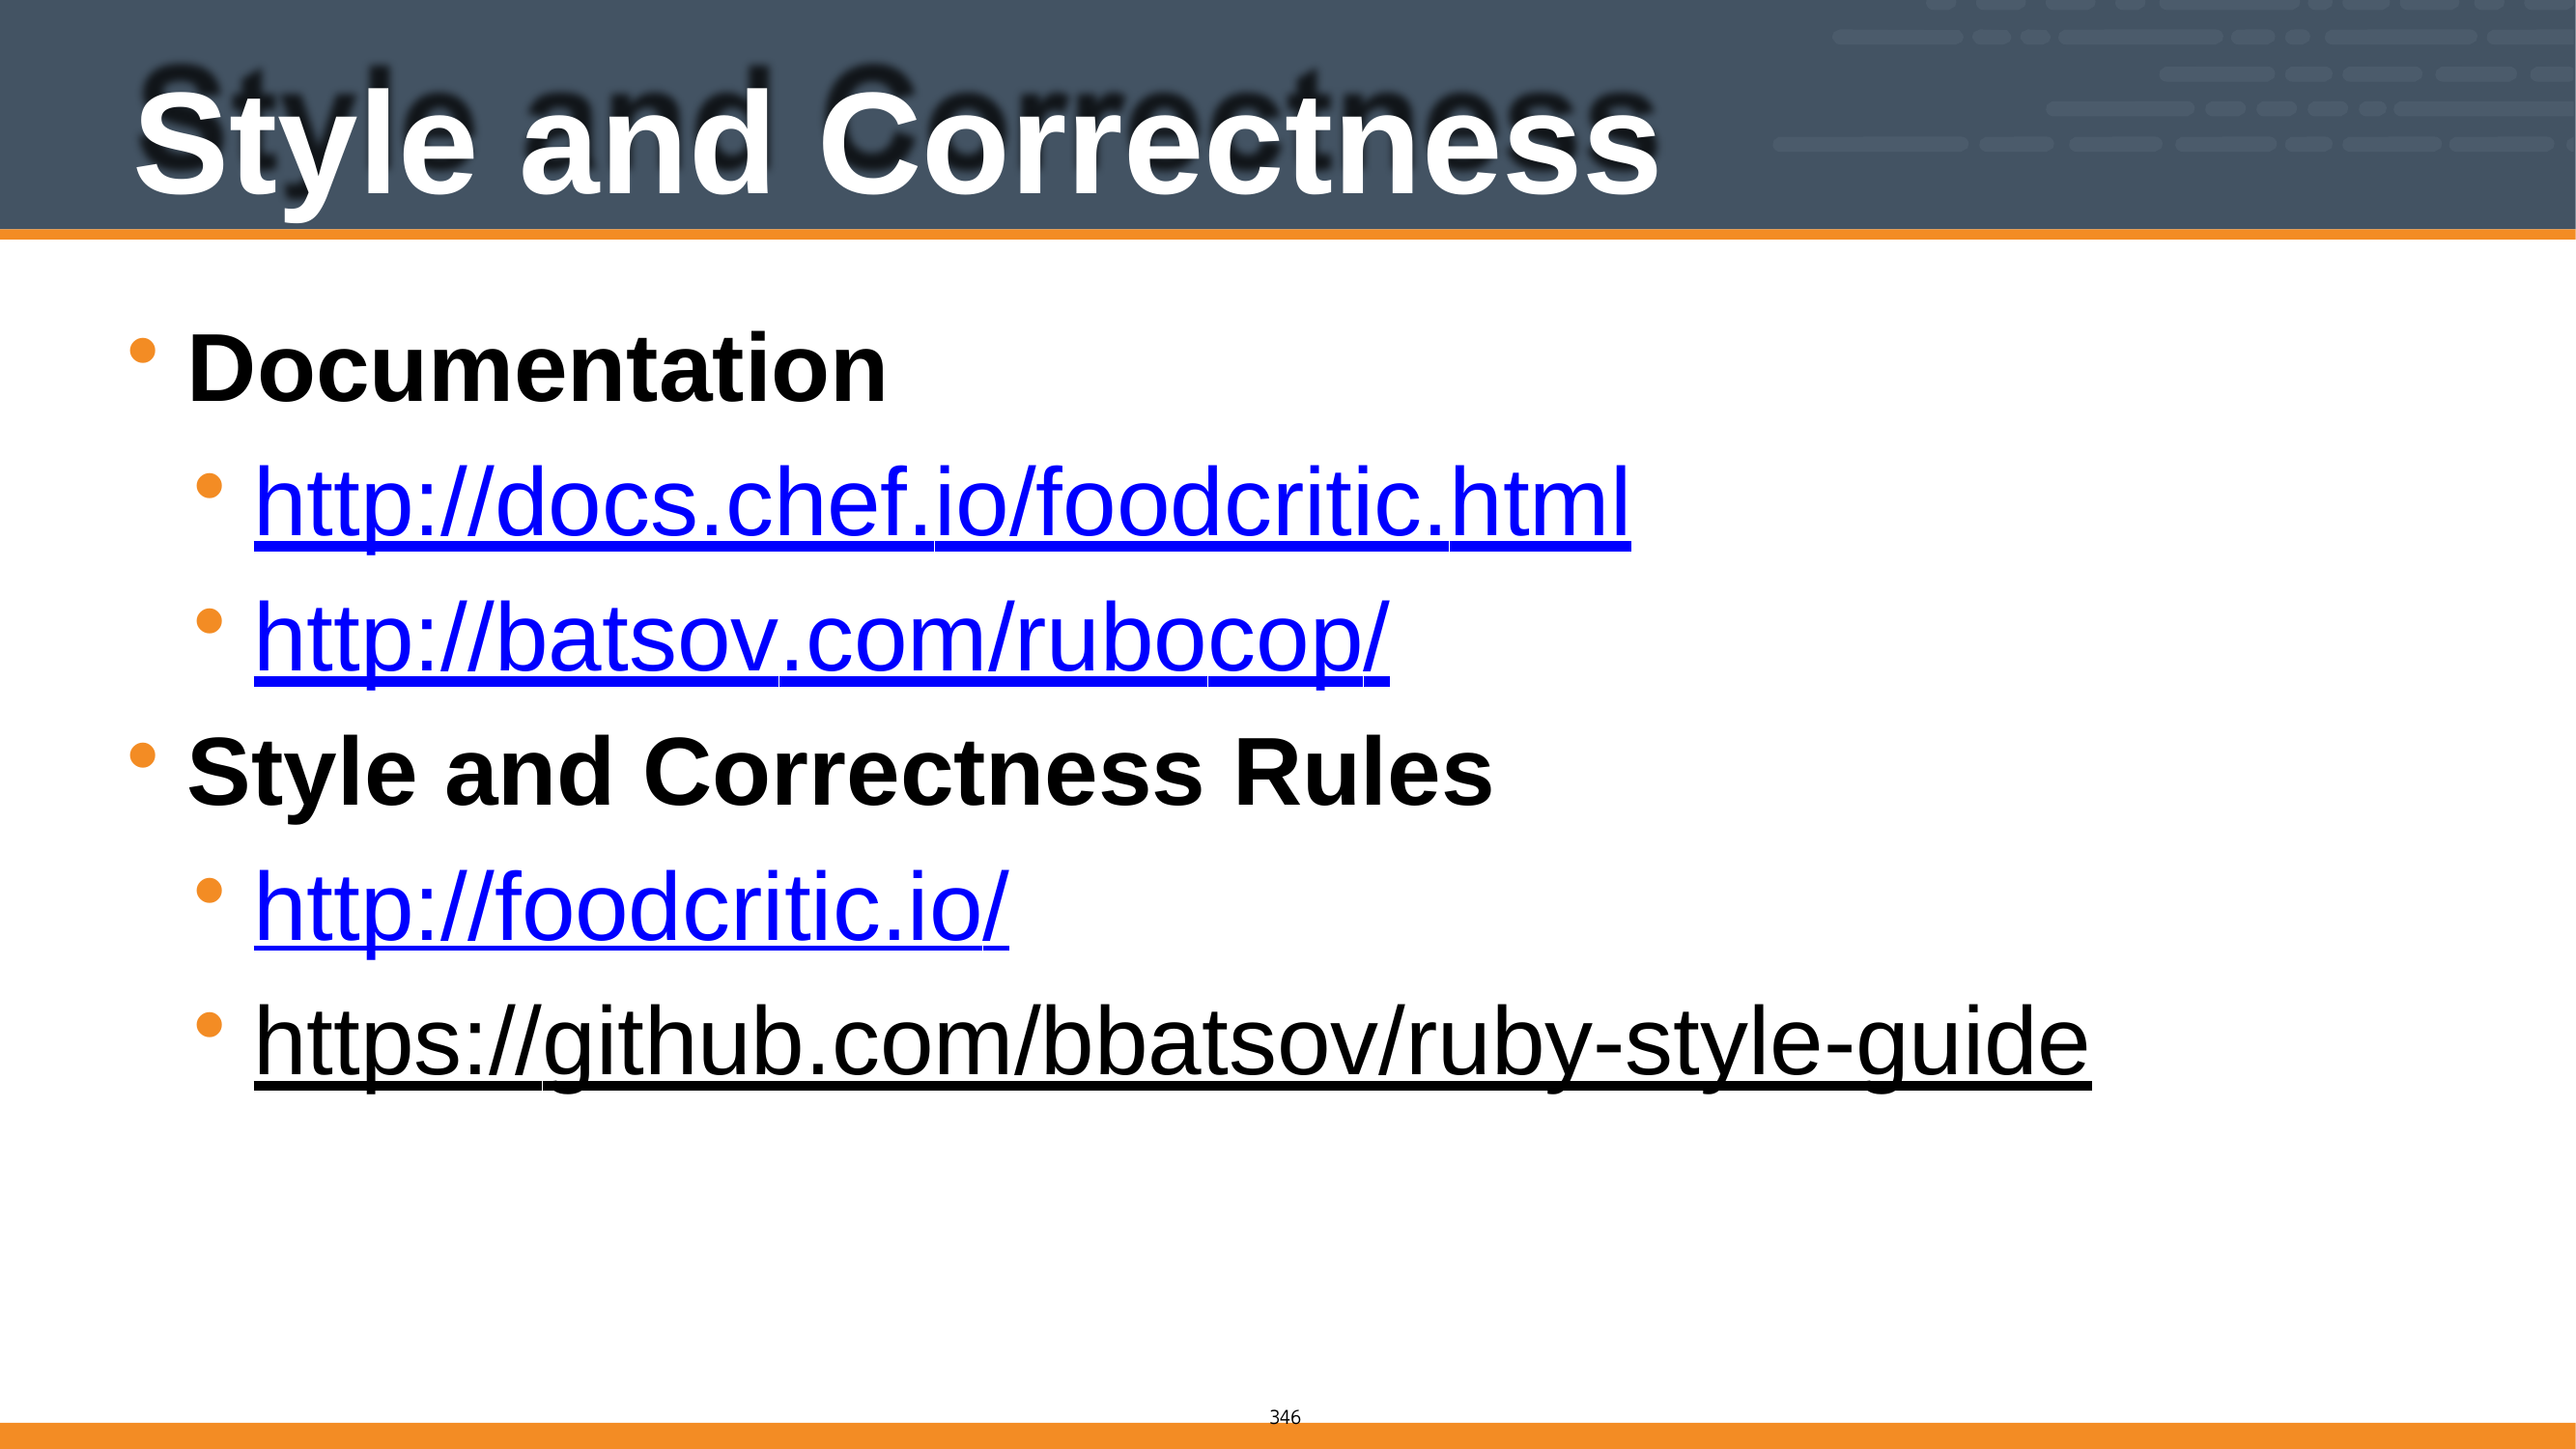

# Style and Correctness

Documentation
http://docs.chef.io/foodcritic.html
http://batsov.com/rubocop/
Style and Correctness Rules
http://foodcritic.io/
https://github.com/bbatsov/ruby-style-guide
346